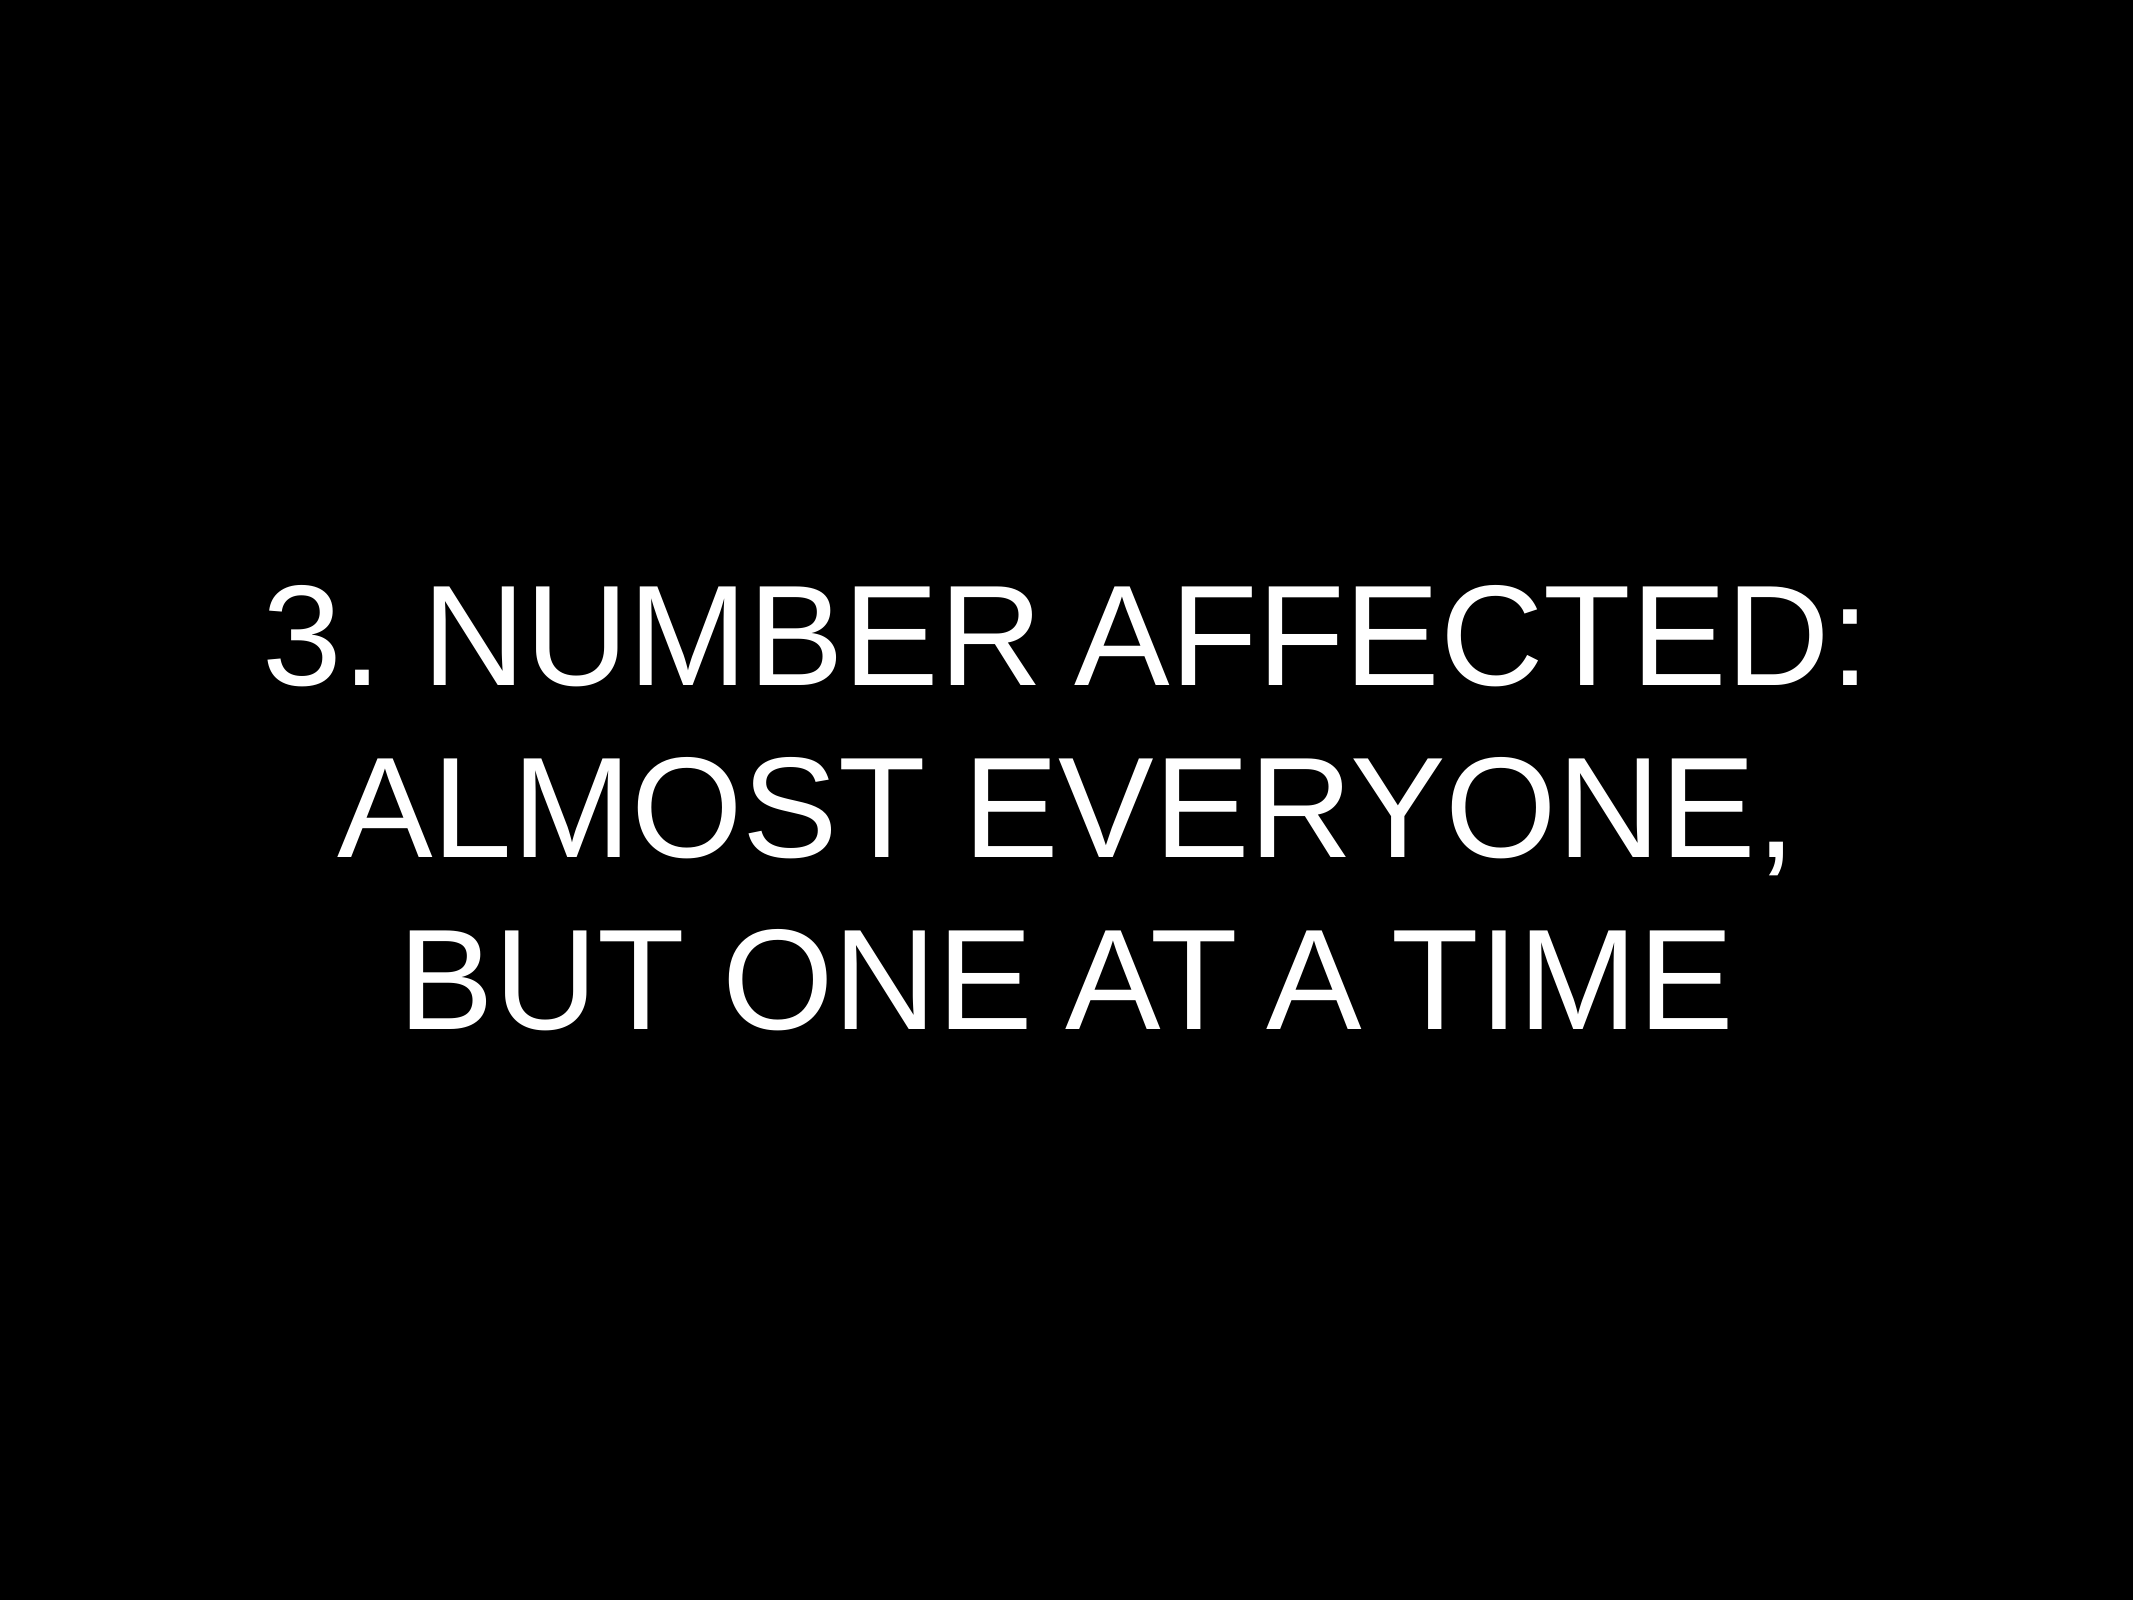

# 3. number affected: almost everyone, but one at a time